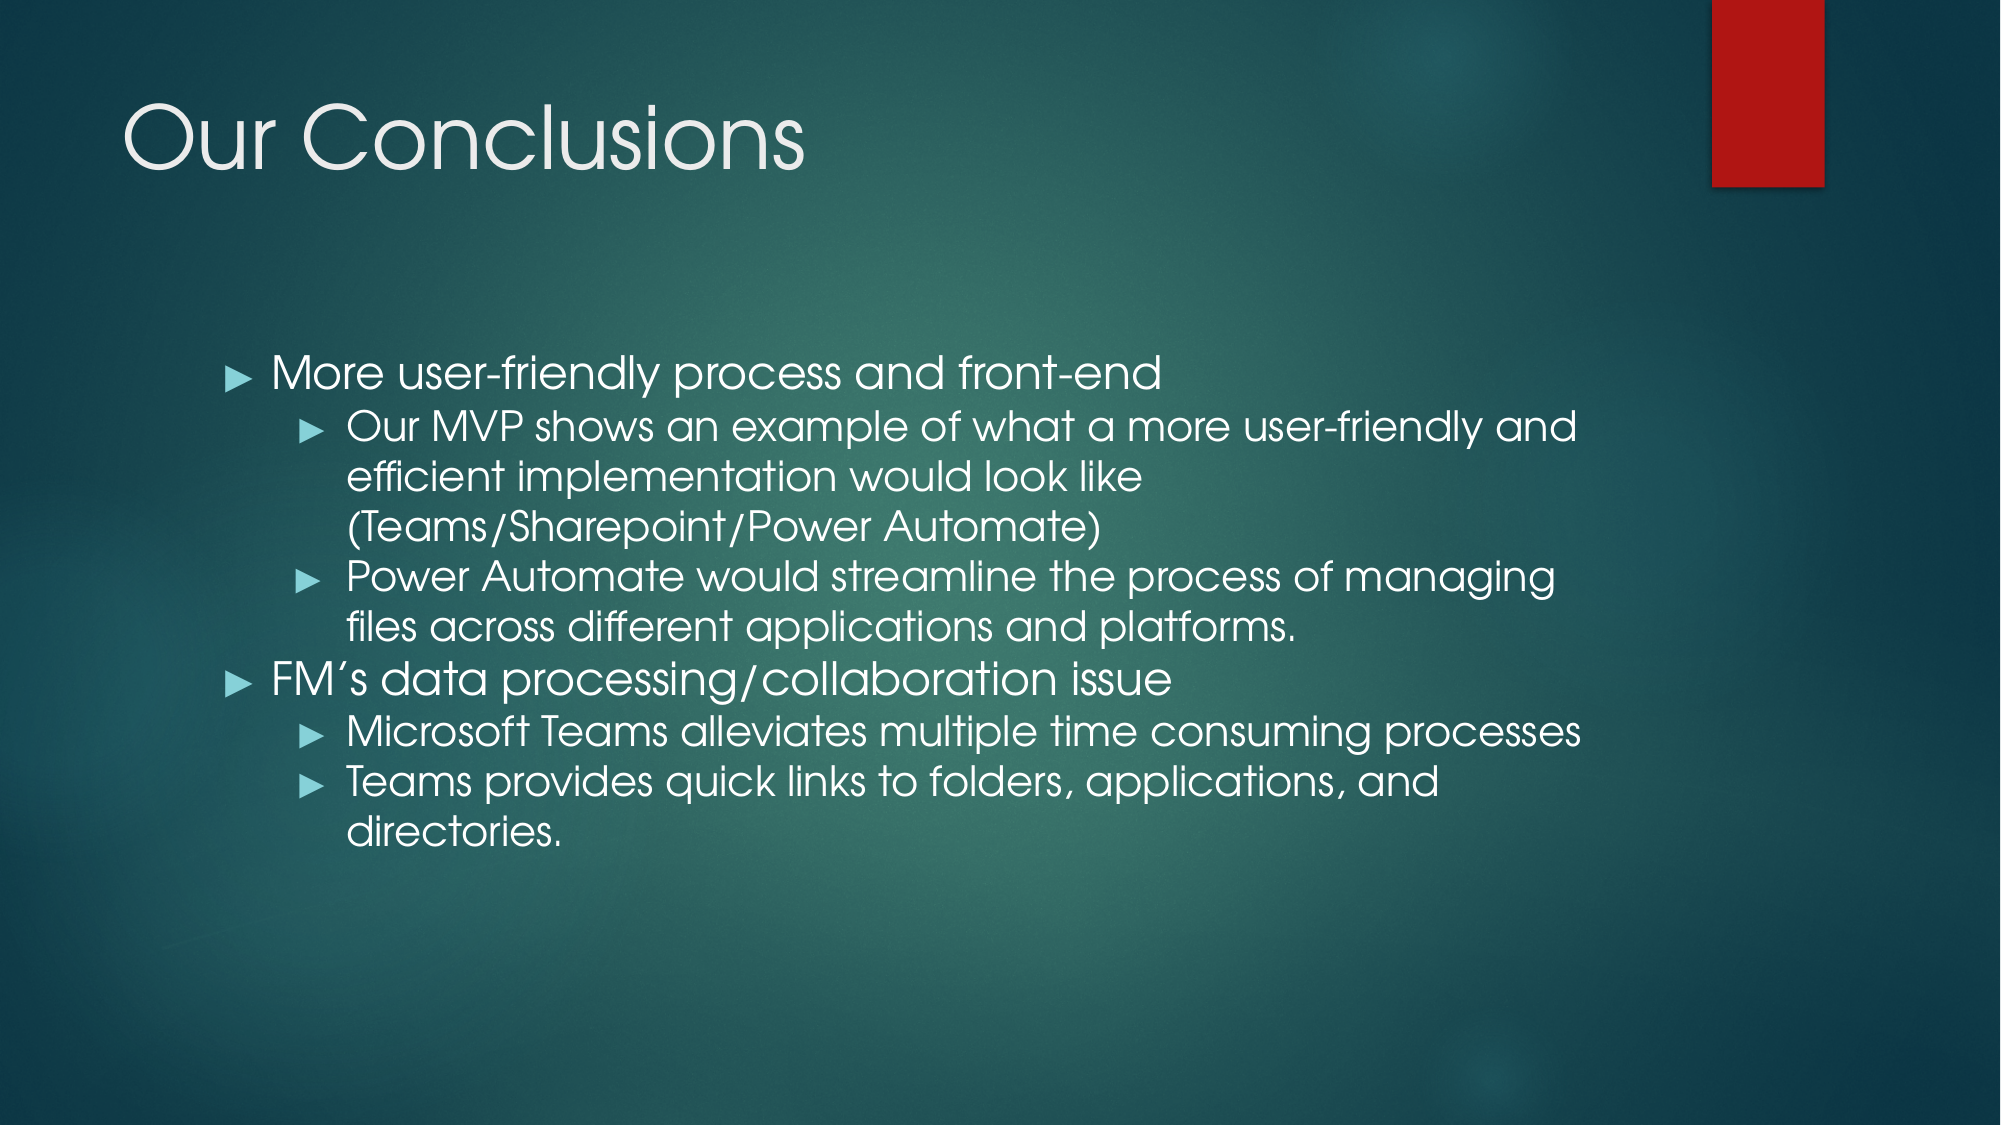

# Our Conclusions
More user-friendly process and front-end
Our MVP shows an example of what a more user-friendly and efficient implementation would look like (Teams/Sharepoint/Power Automate)
Power Automate would streamline the process of managing files across different applications and platforms.
FM’s data processing/collaboration issue
Microsoft Teams alleviates multiple time consuming processes
Teams provides quick links to folders, applications, and directories.